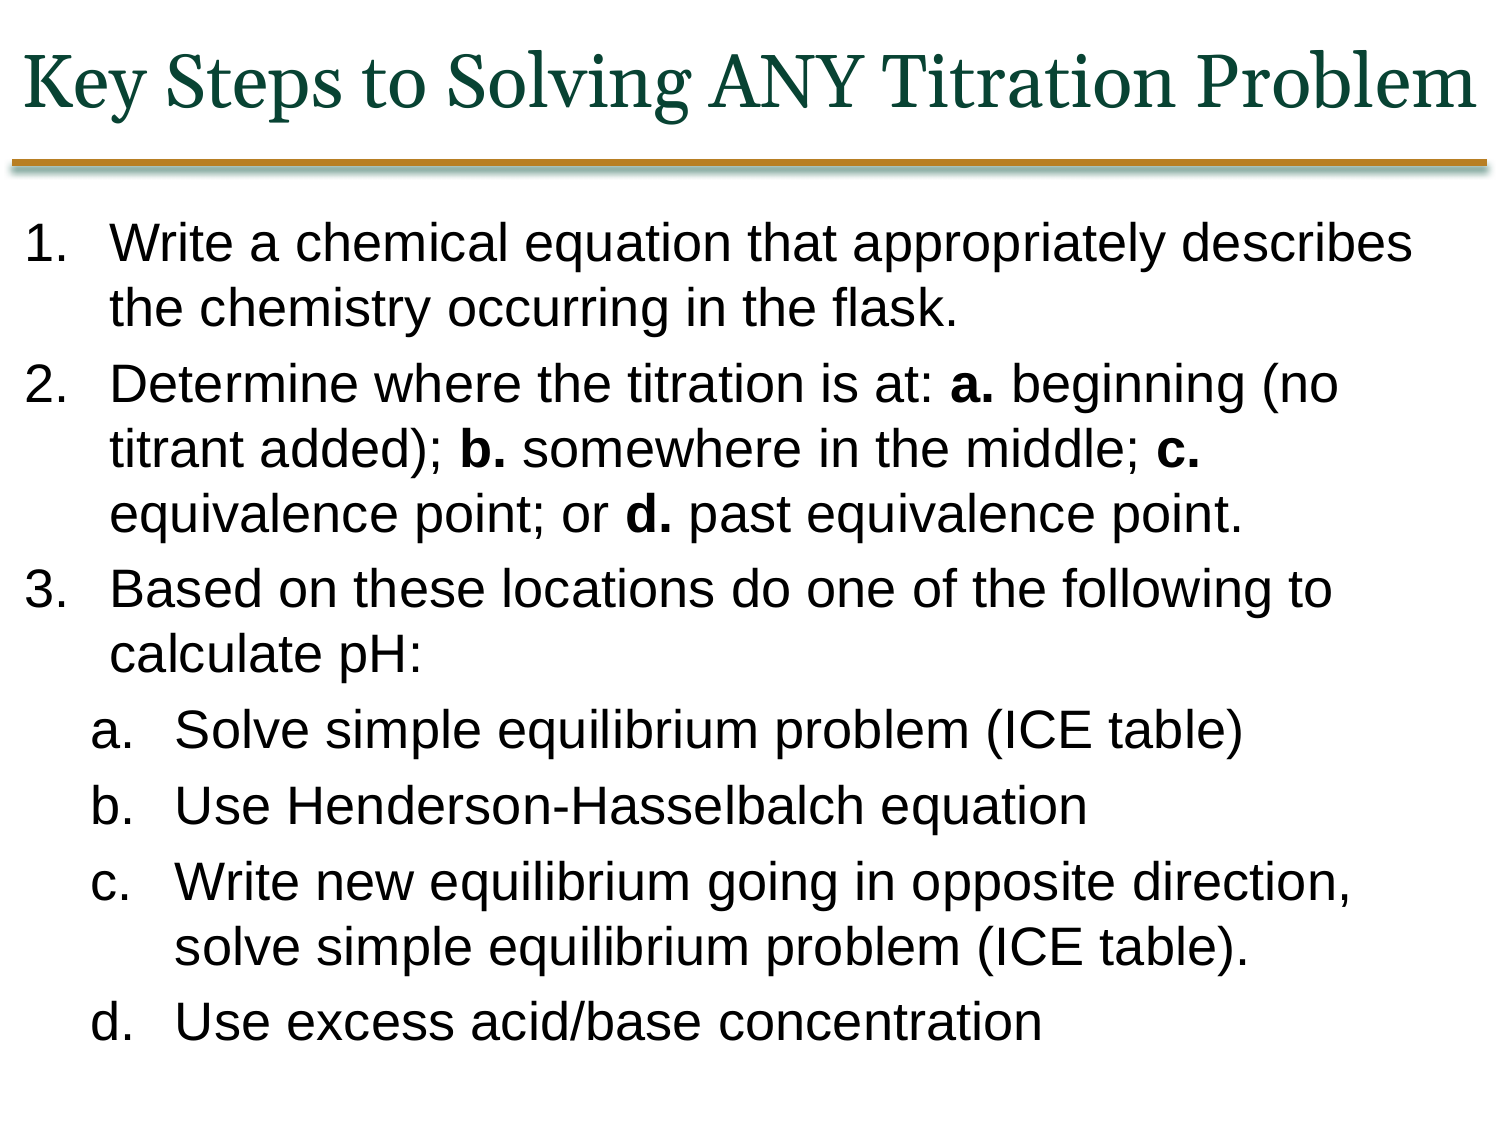

Key Steps to Solving ANY Titration Problem
Write a chemical equation that appropriately describes the chemistry occurring in the flask.
Determine where the titration is at: a. beginning (no titrant added); b. somewhere in the middle; c. equivalence point; or d. past equivalence point.
Based on these locations do one of the following to calculate pH:
Solve simple equilibrium problem (ICE table)
Use Henderson-Hasselbalch equation
Write new equilibrium going in opposite direction, solve simple equilibrium problem (ICE table).
Use excess acid/base concentration
16 - 24